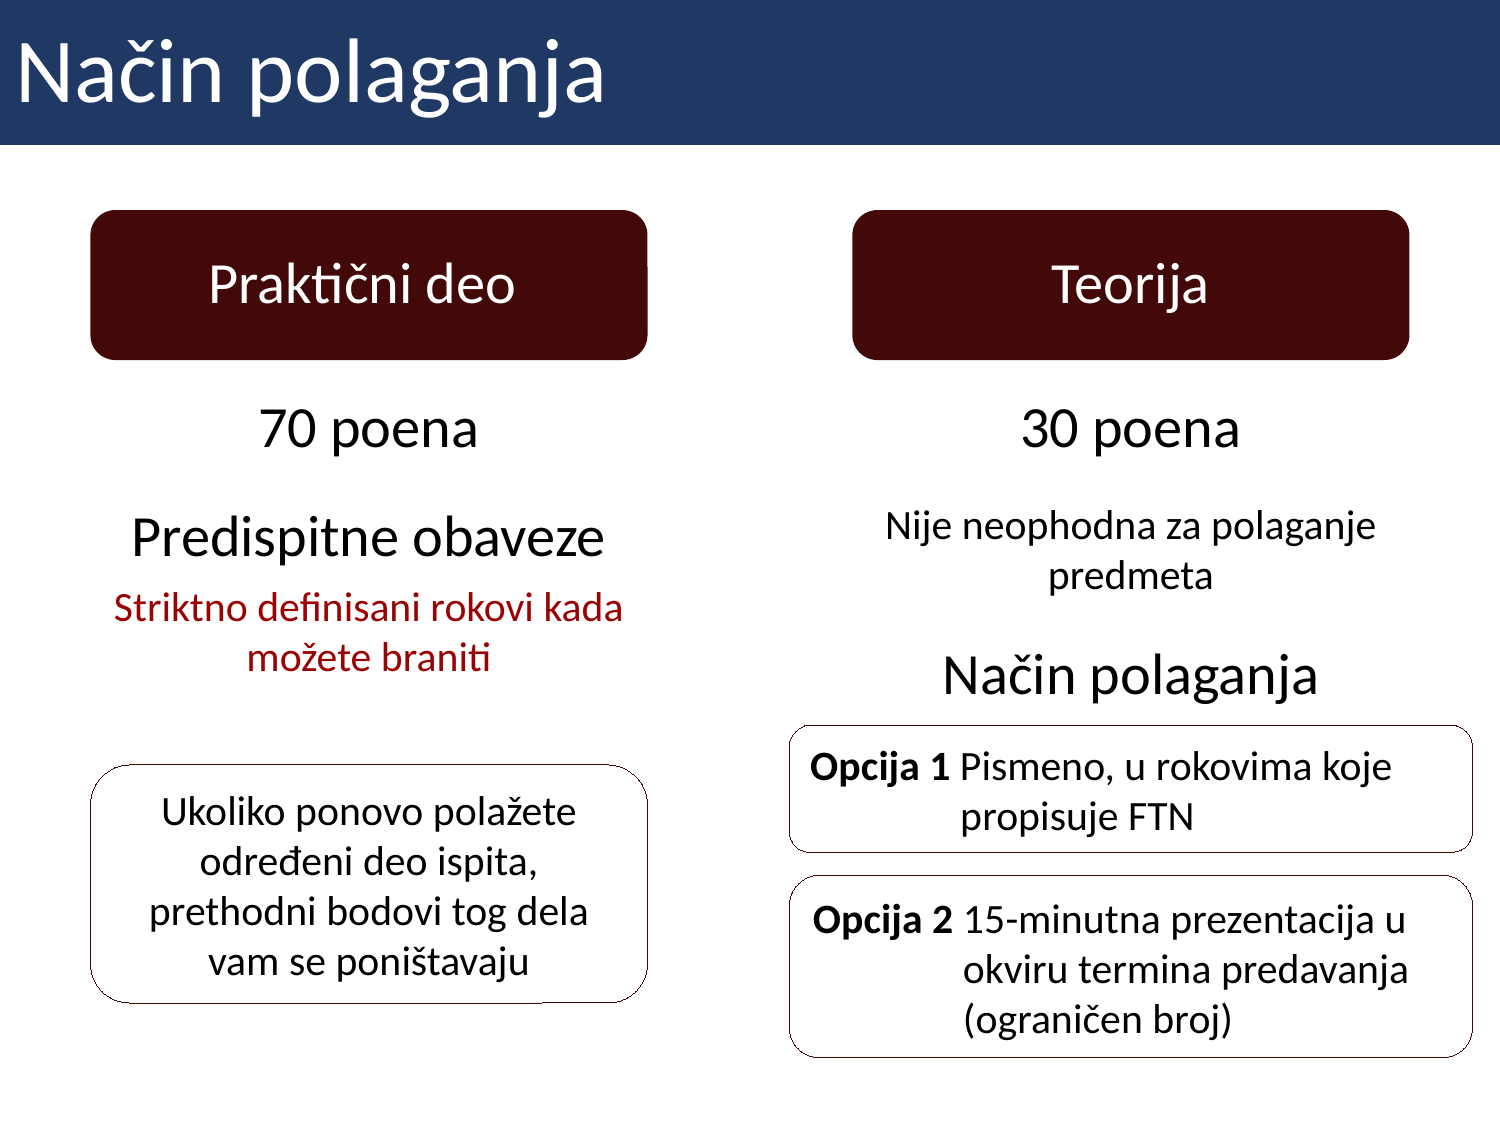

# Način polaganja
Praktični deo
Teorija
70 poena
30 poena
Predispitne obaveze
Striktno definisani rokovi kada možete braniti
Nije neophodna za polaganje predmeta
Način polaganja

Opcija 1 Pismeno, u rokovima koje propisuje FTN
Ukoliko ponovo polažete određeni deo ispita, prethodni bodovi tog dela vam se poništavaju
Opcija 2 15-minutna prezentacija u okviru termina predavanja (ograničen broj)